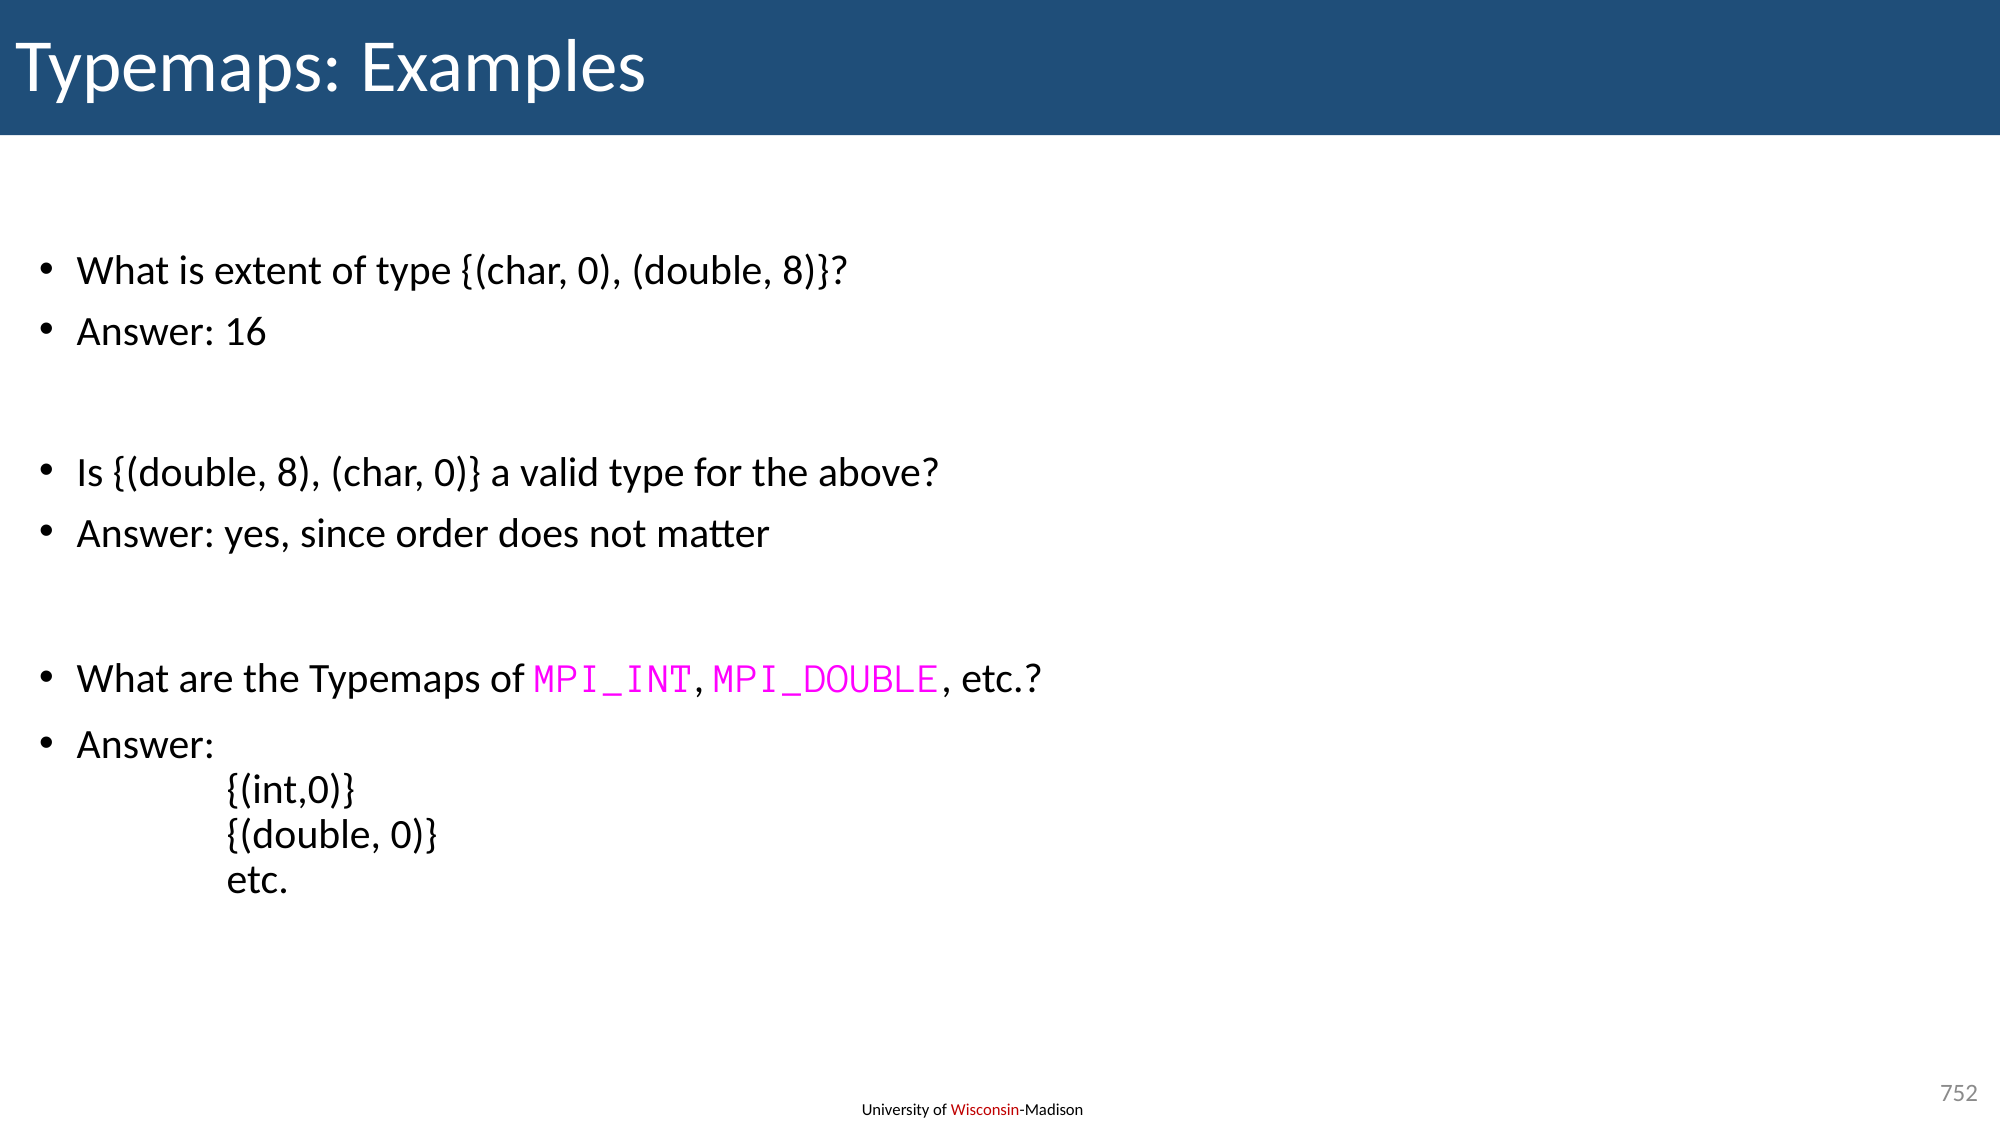

# Typemaps: Examples
What is extent of type {(char, 0), (double, 8)}?
Answer: 16
Is {(double, 8), (char, 0)} a valid type for the above?
Answer: yes, since order does not matter
What are the Typemaps of MPI_INT, MPI_DOUBLE, etc.?
Answer:
	{(int,0)}
	{(double, 0)}
	etc.

752